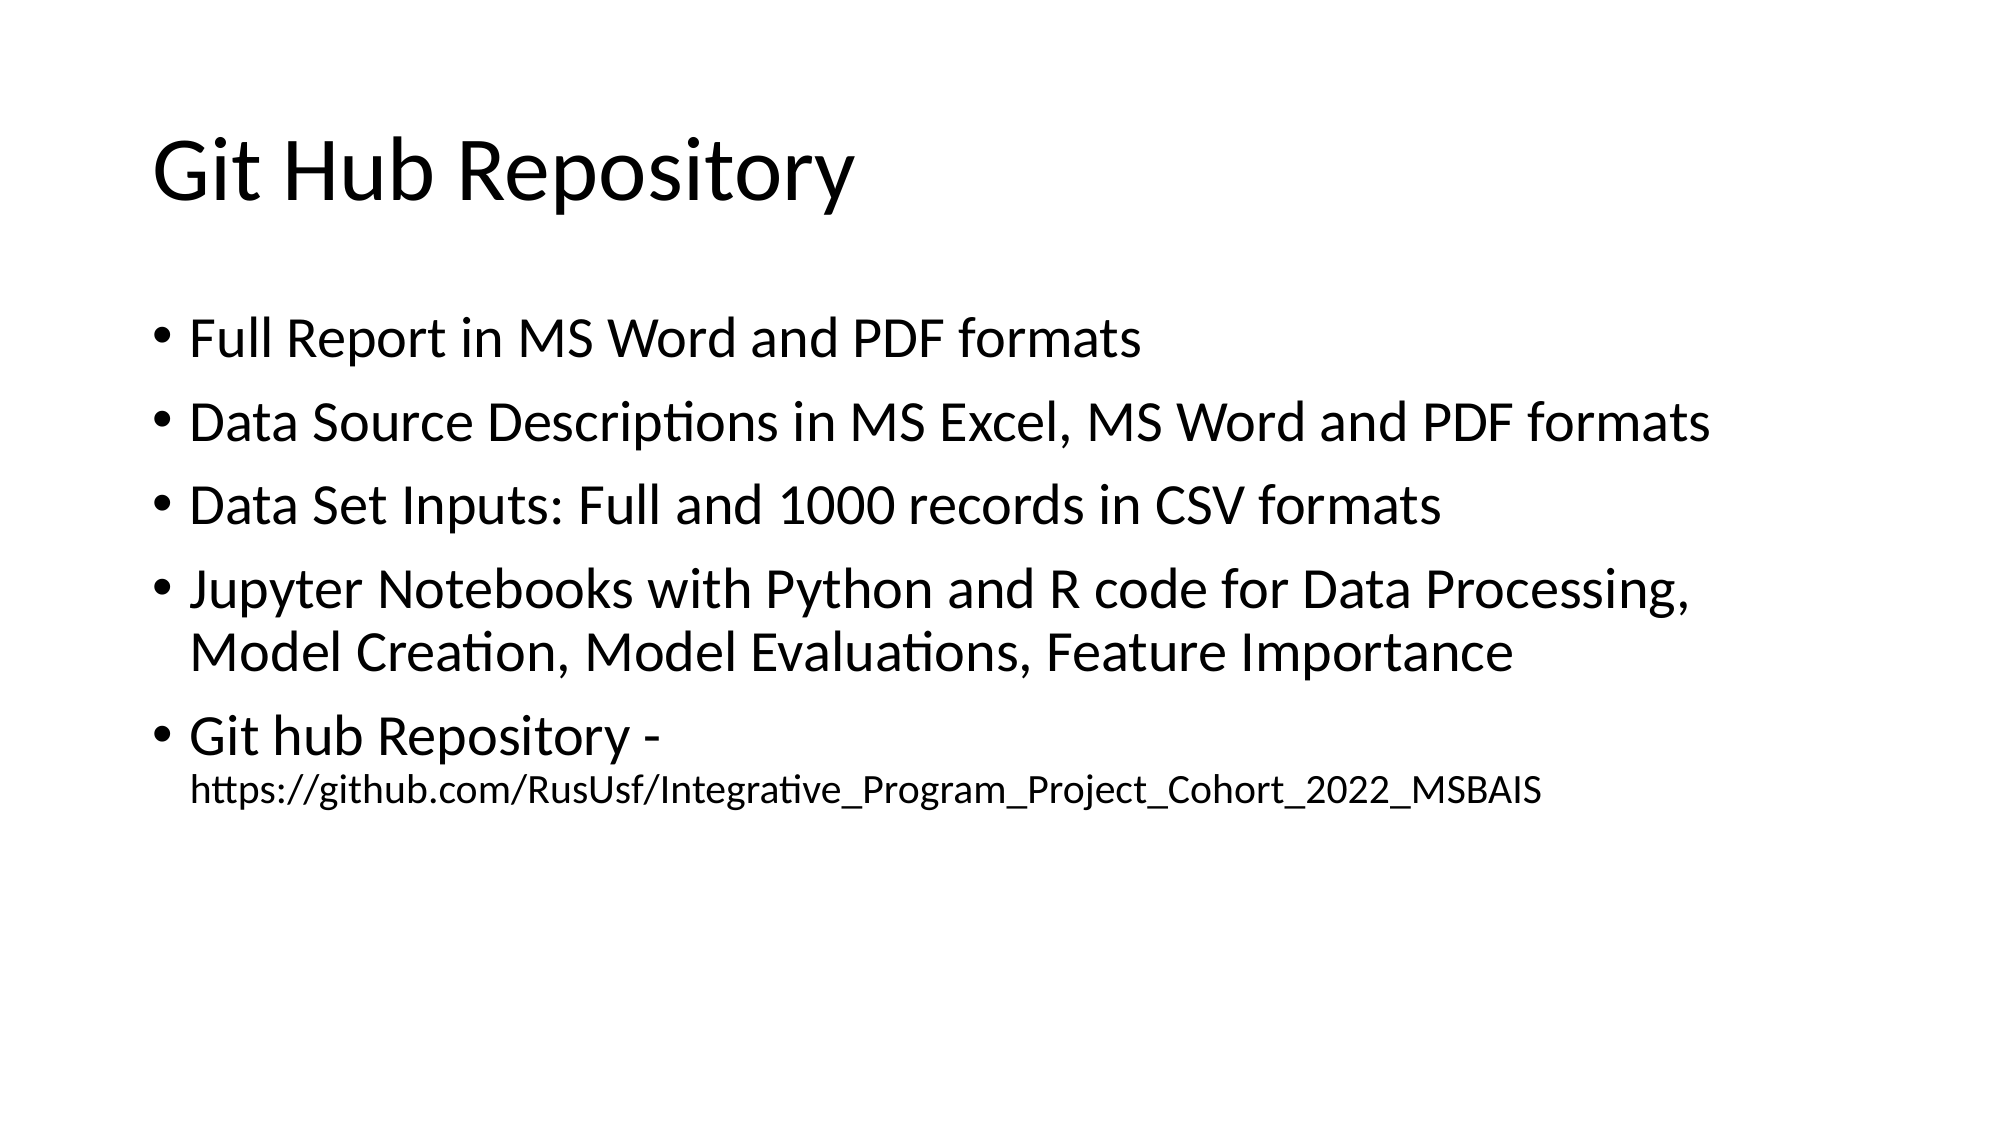

# Git Hub Repository
Full Report in MS Word and PDF formats
Data Source Descriptions in MS Excel, MS Word and PDF formats
Data Set Inputs: Full and 1000 records in CSV formats
Jupyter Notebooks with Python and R code for Data Processing, Model Creation, Model Evaluations, Feature Importance
Git hub Repository -  https://github.com/RusUsf/Integrative_Program_Project_Cohort_2022_MSBAIS